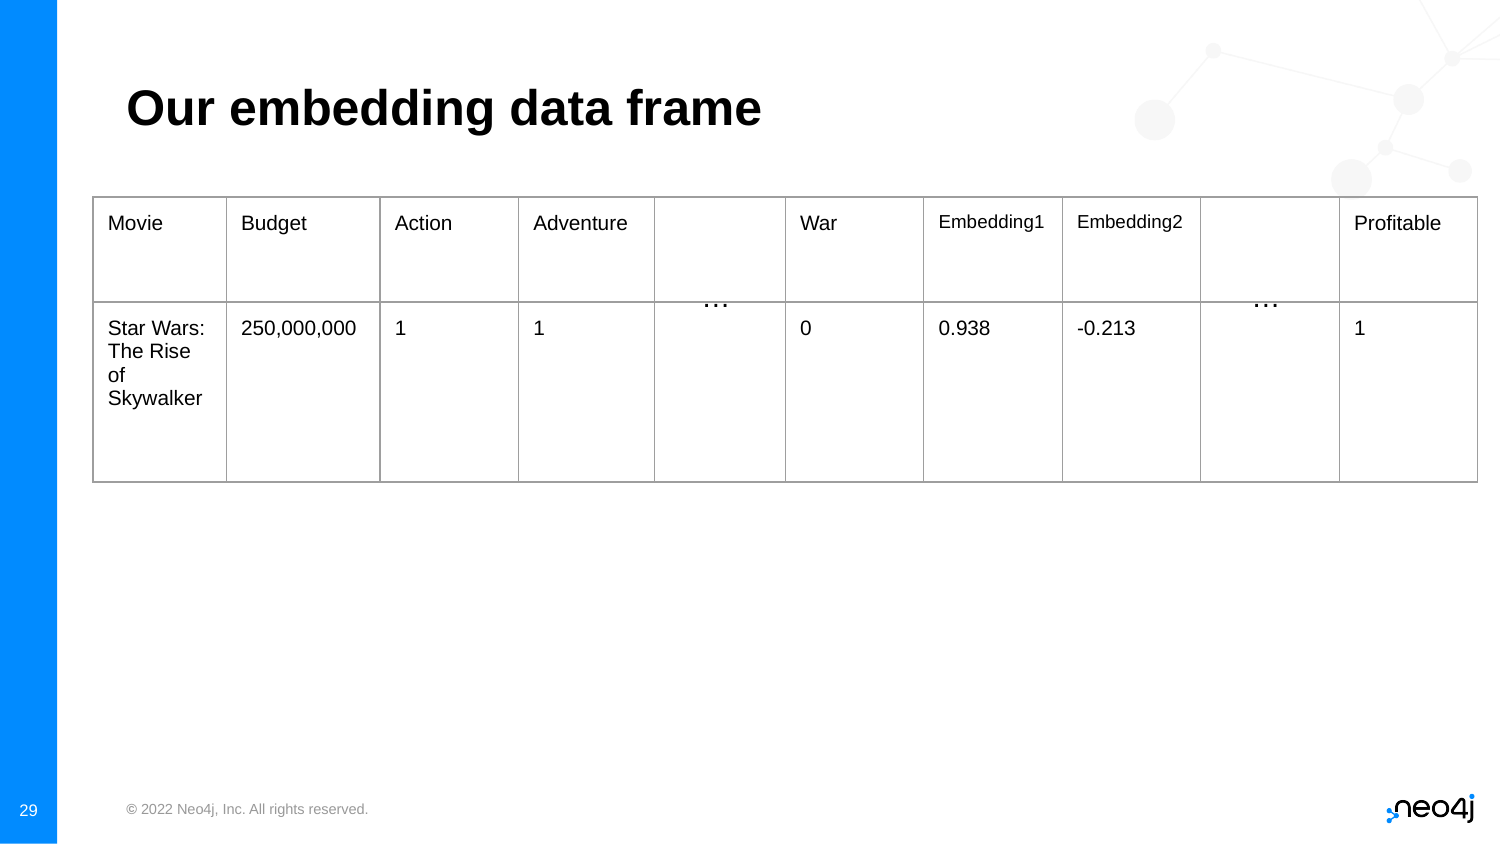

# Our embedding data frame
| Movie | Budget | Action | Adventure |  | War | Embedding1 | Embedding2 |  | Profitable |
| --- | --- | --- | --- | --- | --- | --- | --- | --- | --- |
| Star Wars: The Rise of Skywalker | 250,000,000 | 1 | 1 |  | 0 | 0.938 | -0.213 |  | 1 |
…
…
29